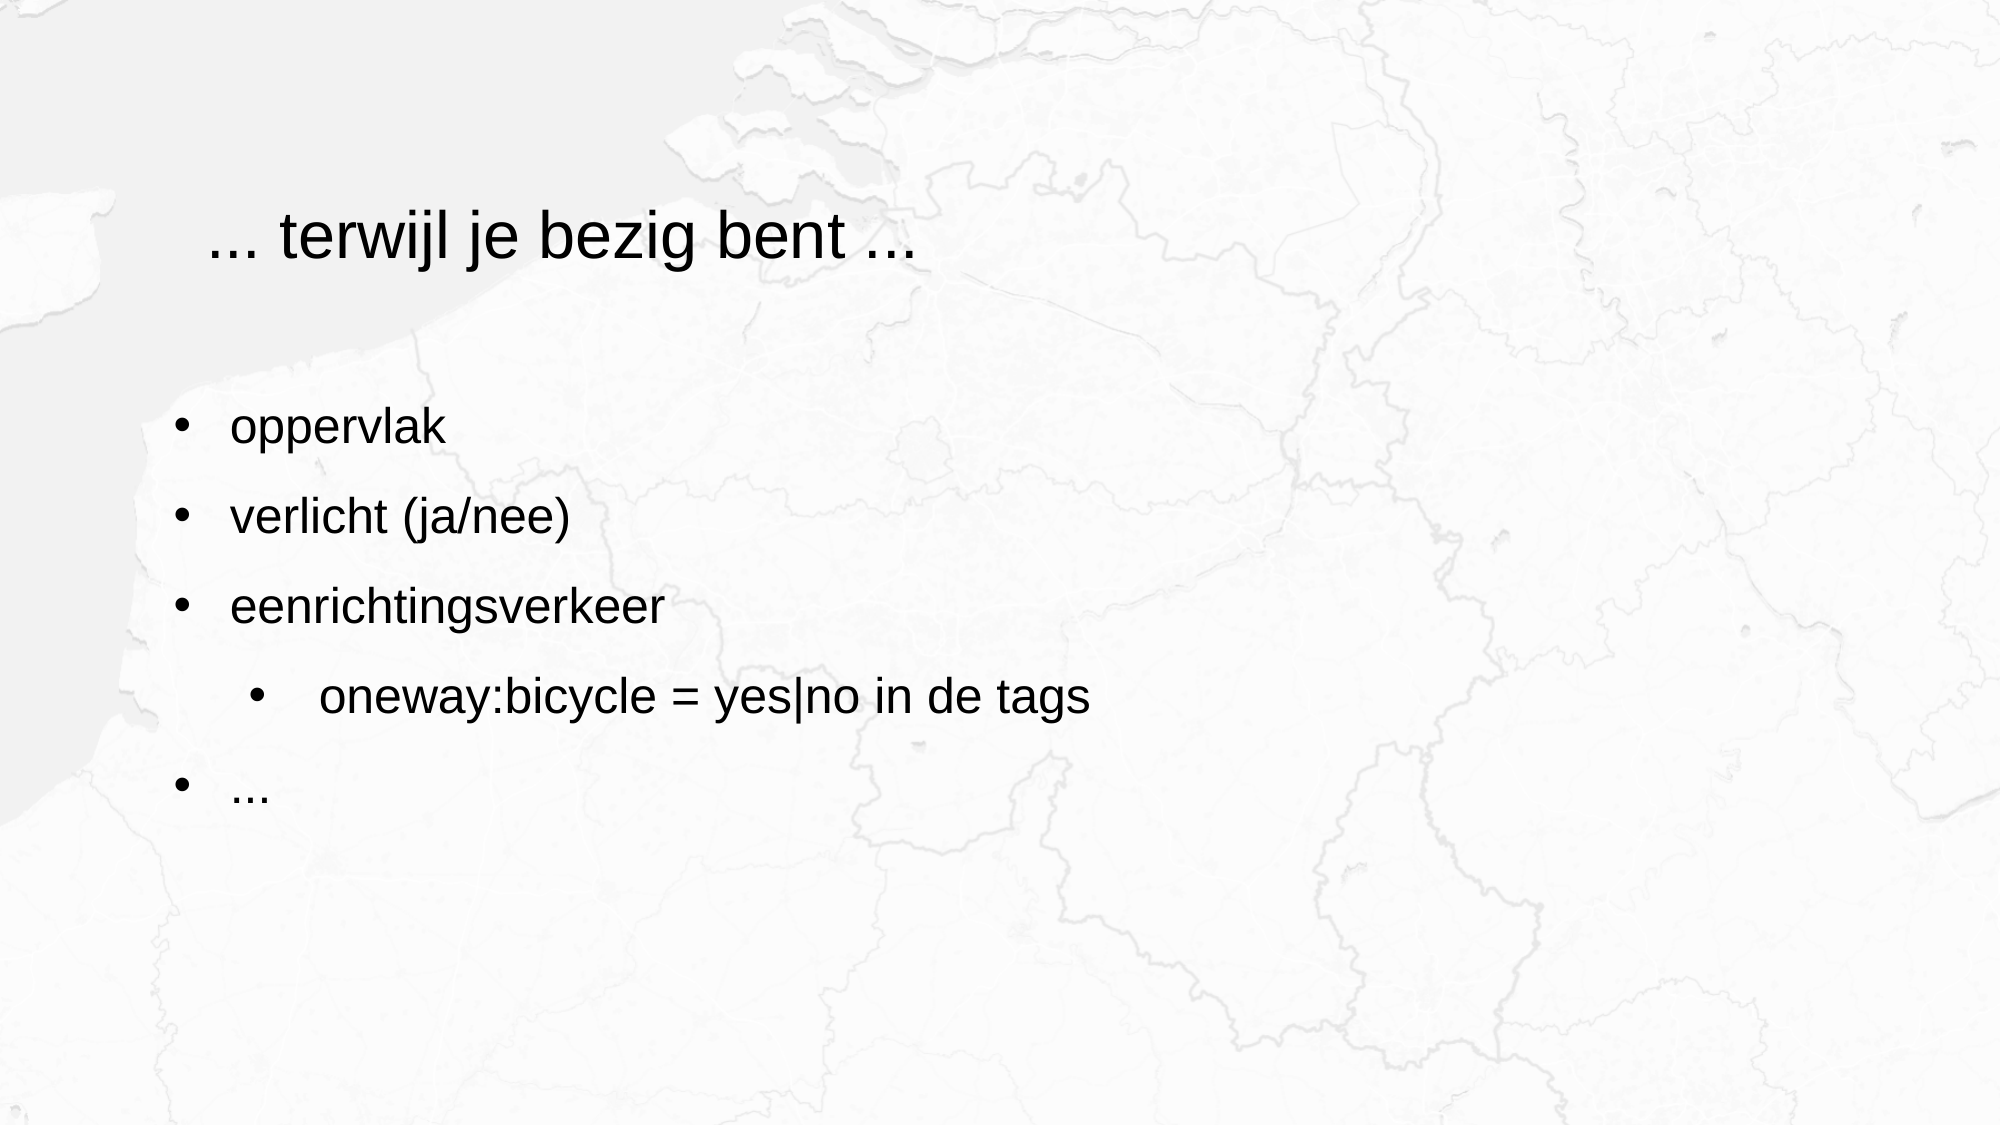

... terwijl je bezig bent ...
oppervlak
verlicht (ja/nee)
eenrichtingsverkeer
 oneway:bicycle = yes|no in de tags
...